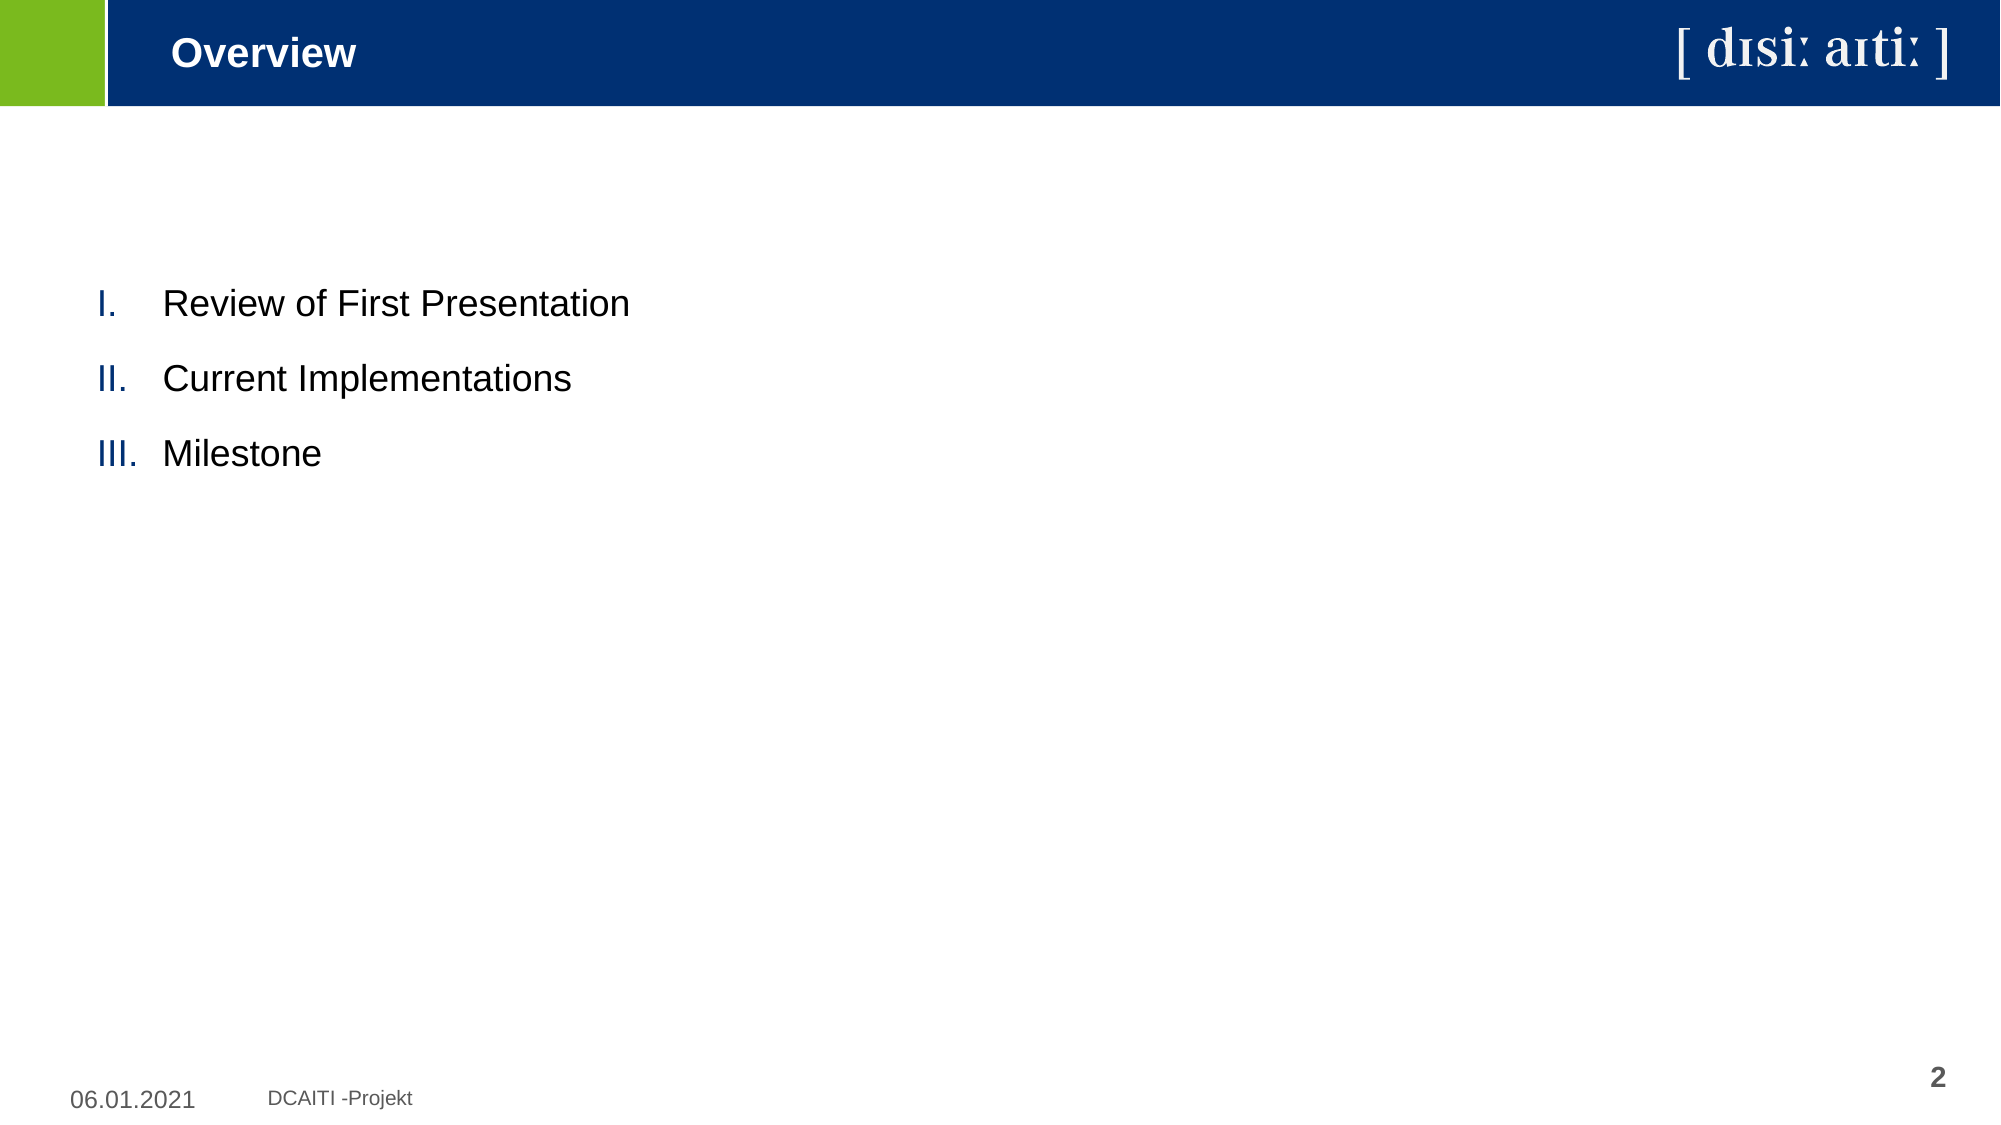

Overview

Review of First Presentation
Current Implementations
Milestone
2
06.01.2021
DCAITI -Projekt